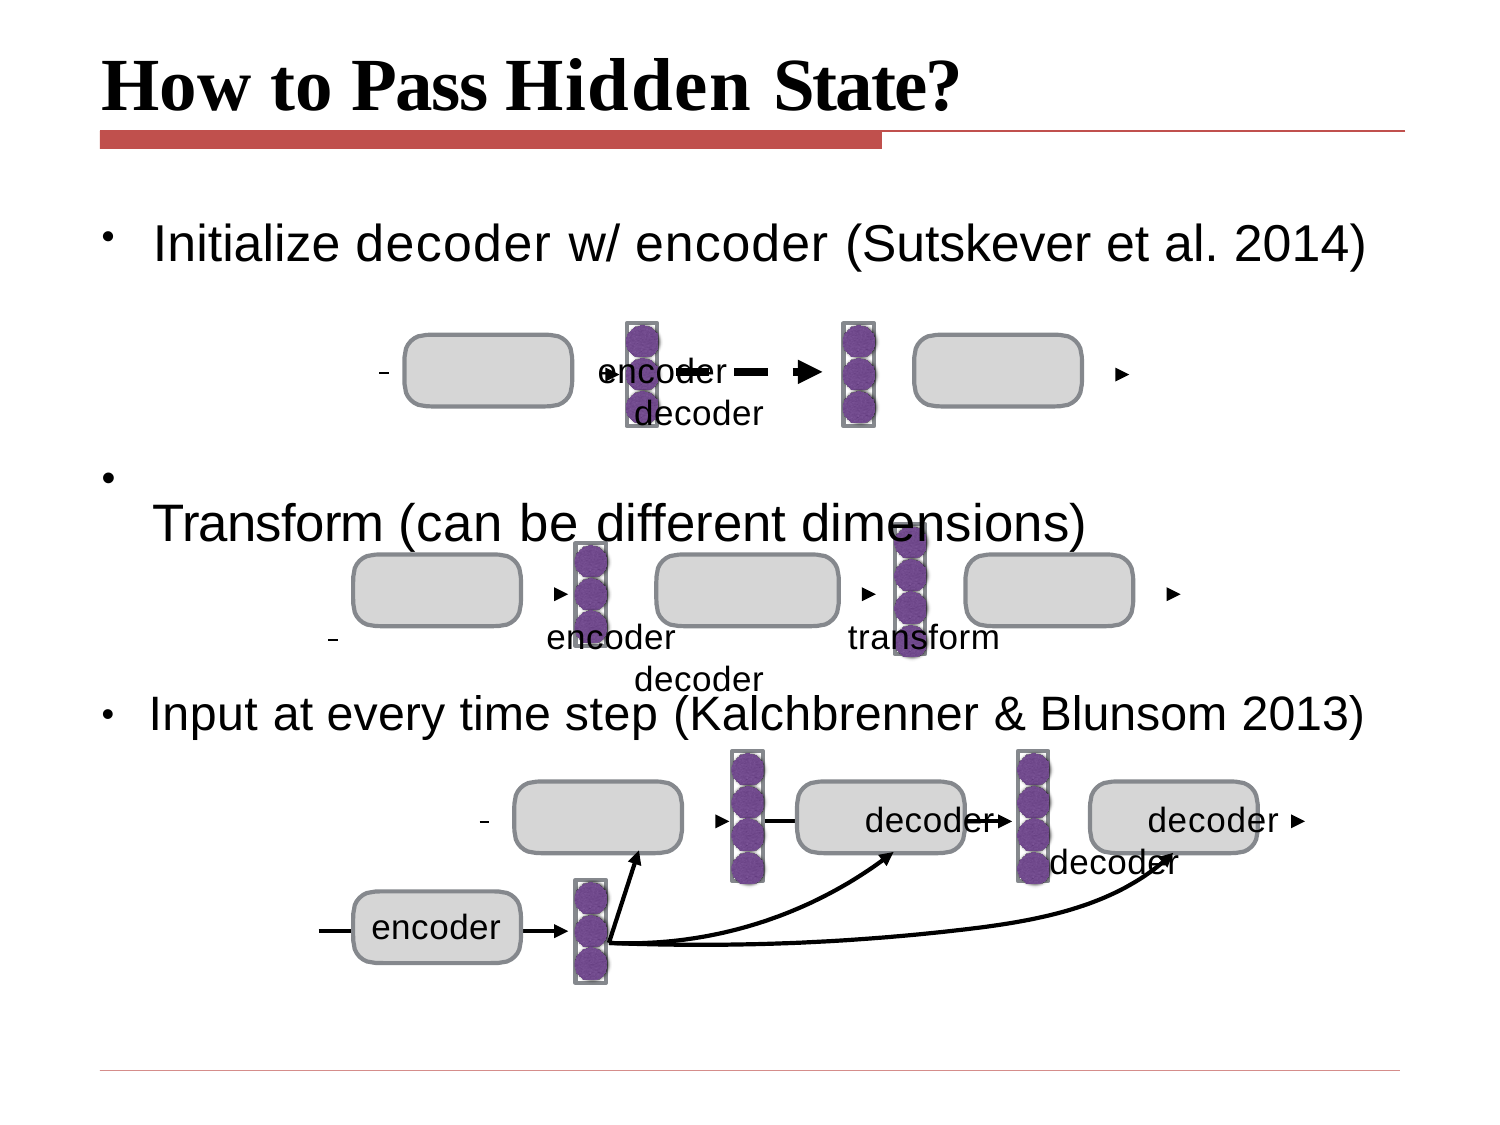

# How to Pass Hidden State?
Initialize decoder w/ encoder (Sutskever et al. 2014)

 	encoder			decoder

Transform (can be different dimensions)

 	encoder			transform			decoder

•

Input at every time step (Kalchbrenner & Blunsom 2013)

 	decoder		decoder		decoder
•

encoder